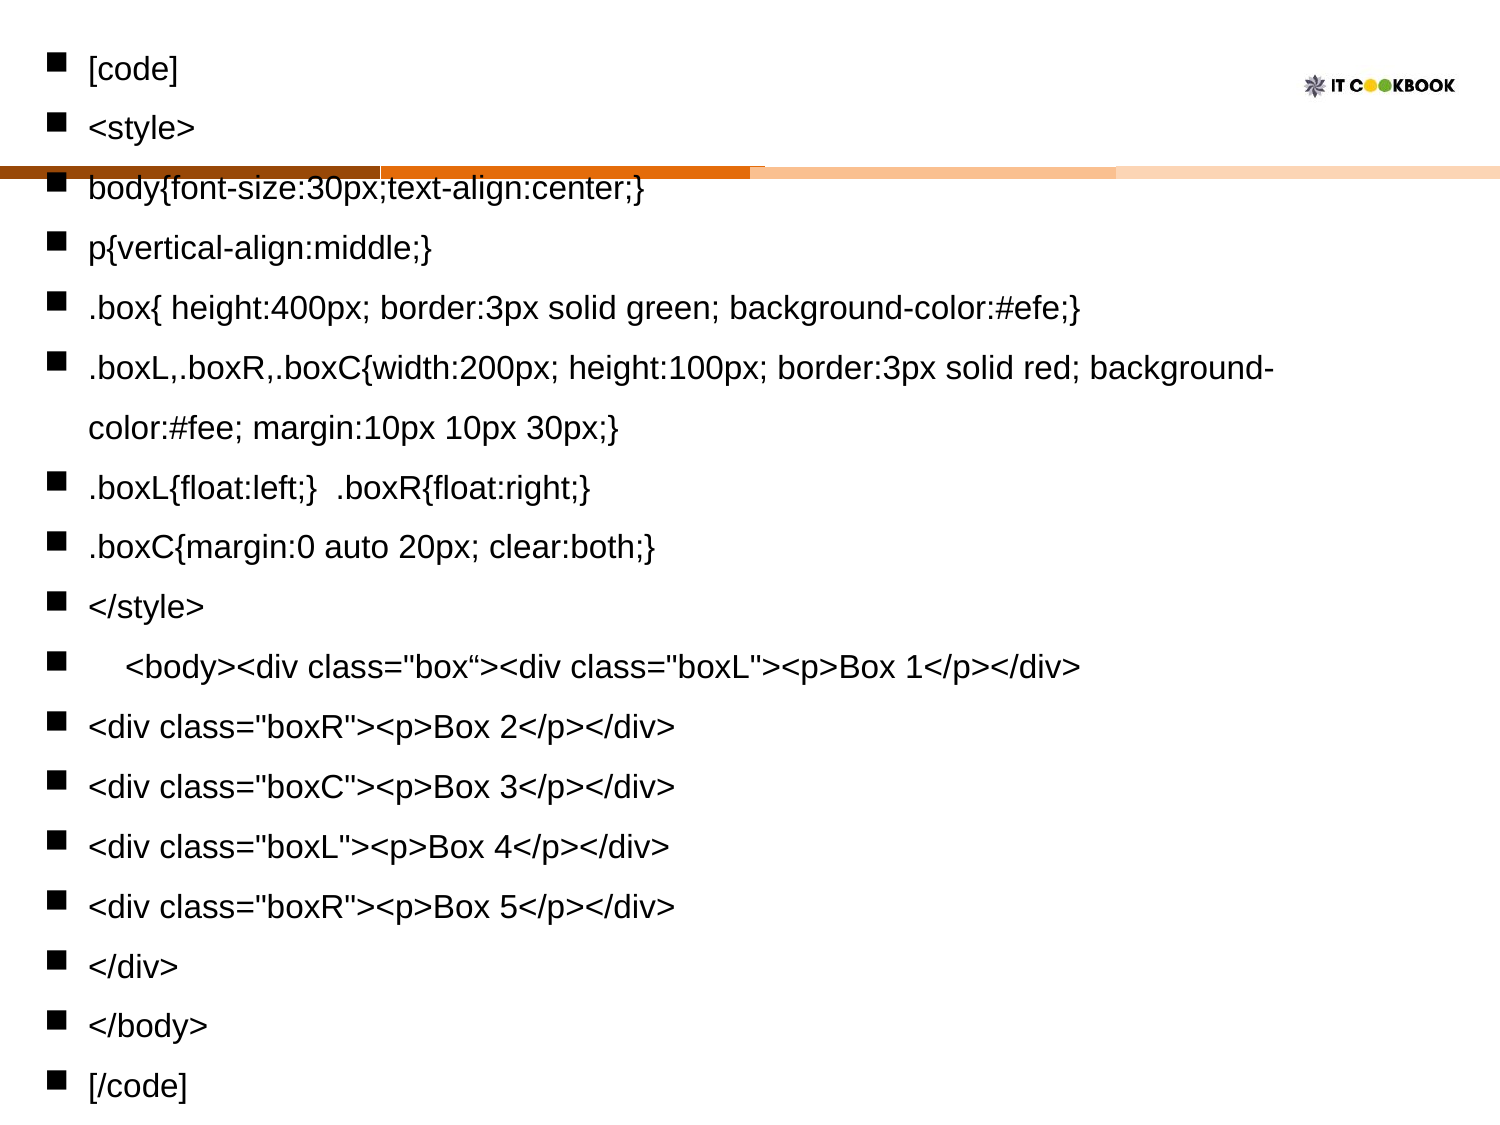

#
[code]
<style>
body{font-size:30px;text-align:center;}
p{vertical-align:middle;}
.box{ height:400px; border:3px solid green; background-color:#efe;}
.boxL,.boxR,.boxC{width:200px; height:100px; border:3px solid red; background-color:#fee; margin:10px 10px 30px;}
.boxL{float:left;}  .boxR{float:right;}
.boxC{margin:0 auto 20px; clear:both;}
</style>
    <body><div class="box“><div class="boxL"><p>Box 1</p></div>
<div class="boxR"><p>Box 2</p></div>
<div class="boxC"><p>Box 3</p></div>
<div class="boxL"><p>Box 4</p></div>
<div class="boxR"><p>Box 5</p></div>
</div>
</body>
[/code]